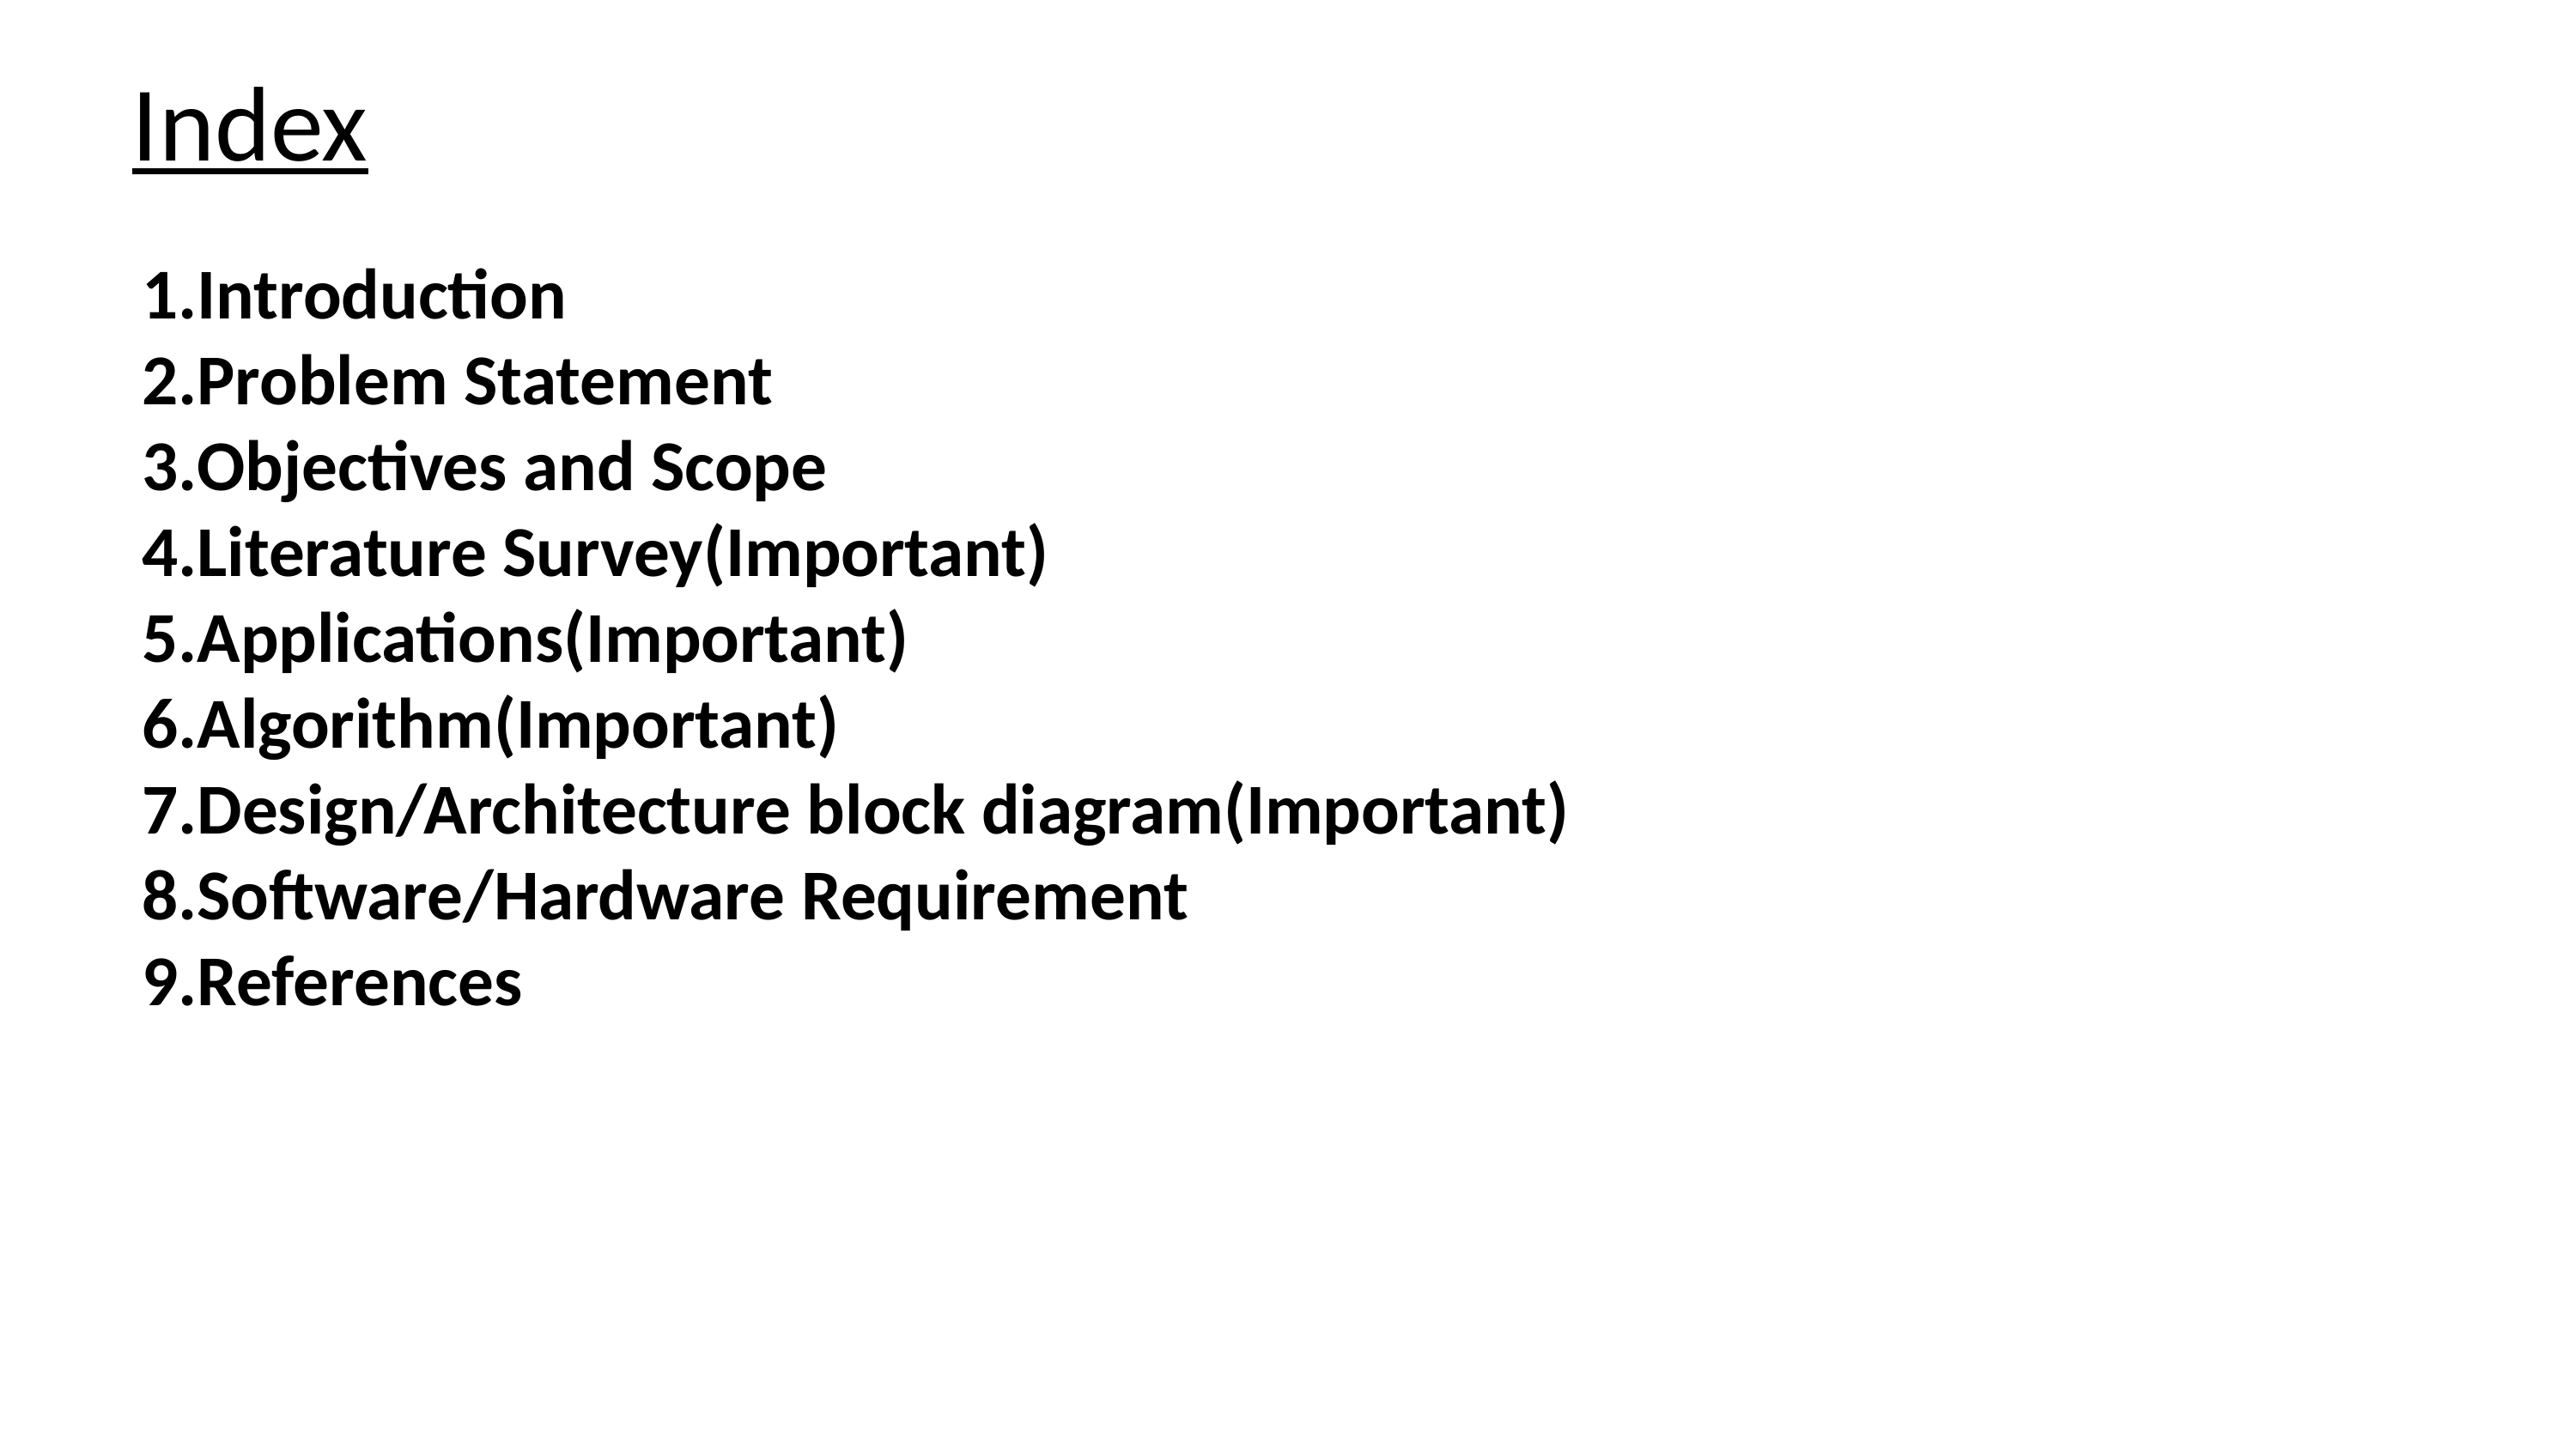

Index
Introduction
Problem Statement
Objectives and Scope
Literature Survey(Important)
Applications(Important)
Algorithm(Important)
Design/Architecture block diagram(Important)
Software/Hardware Requirement
References